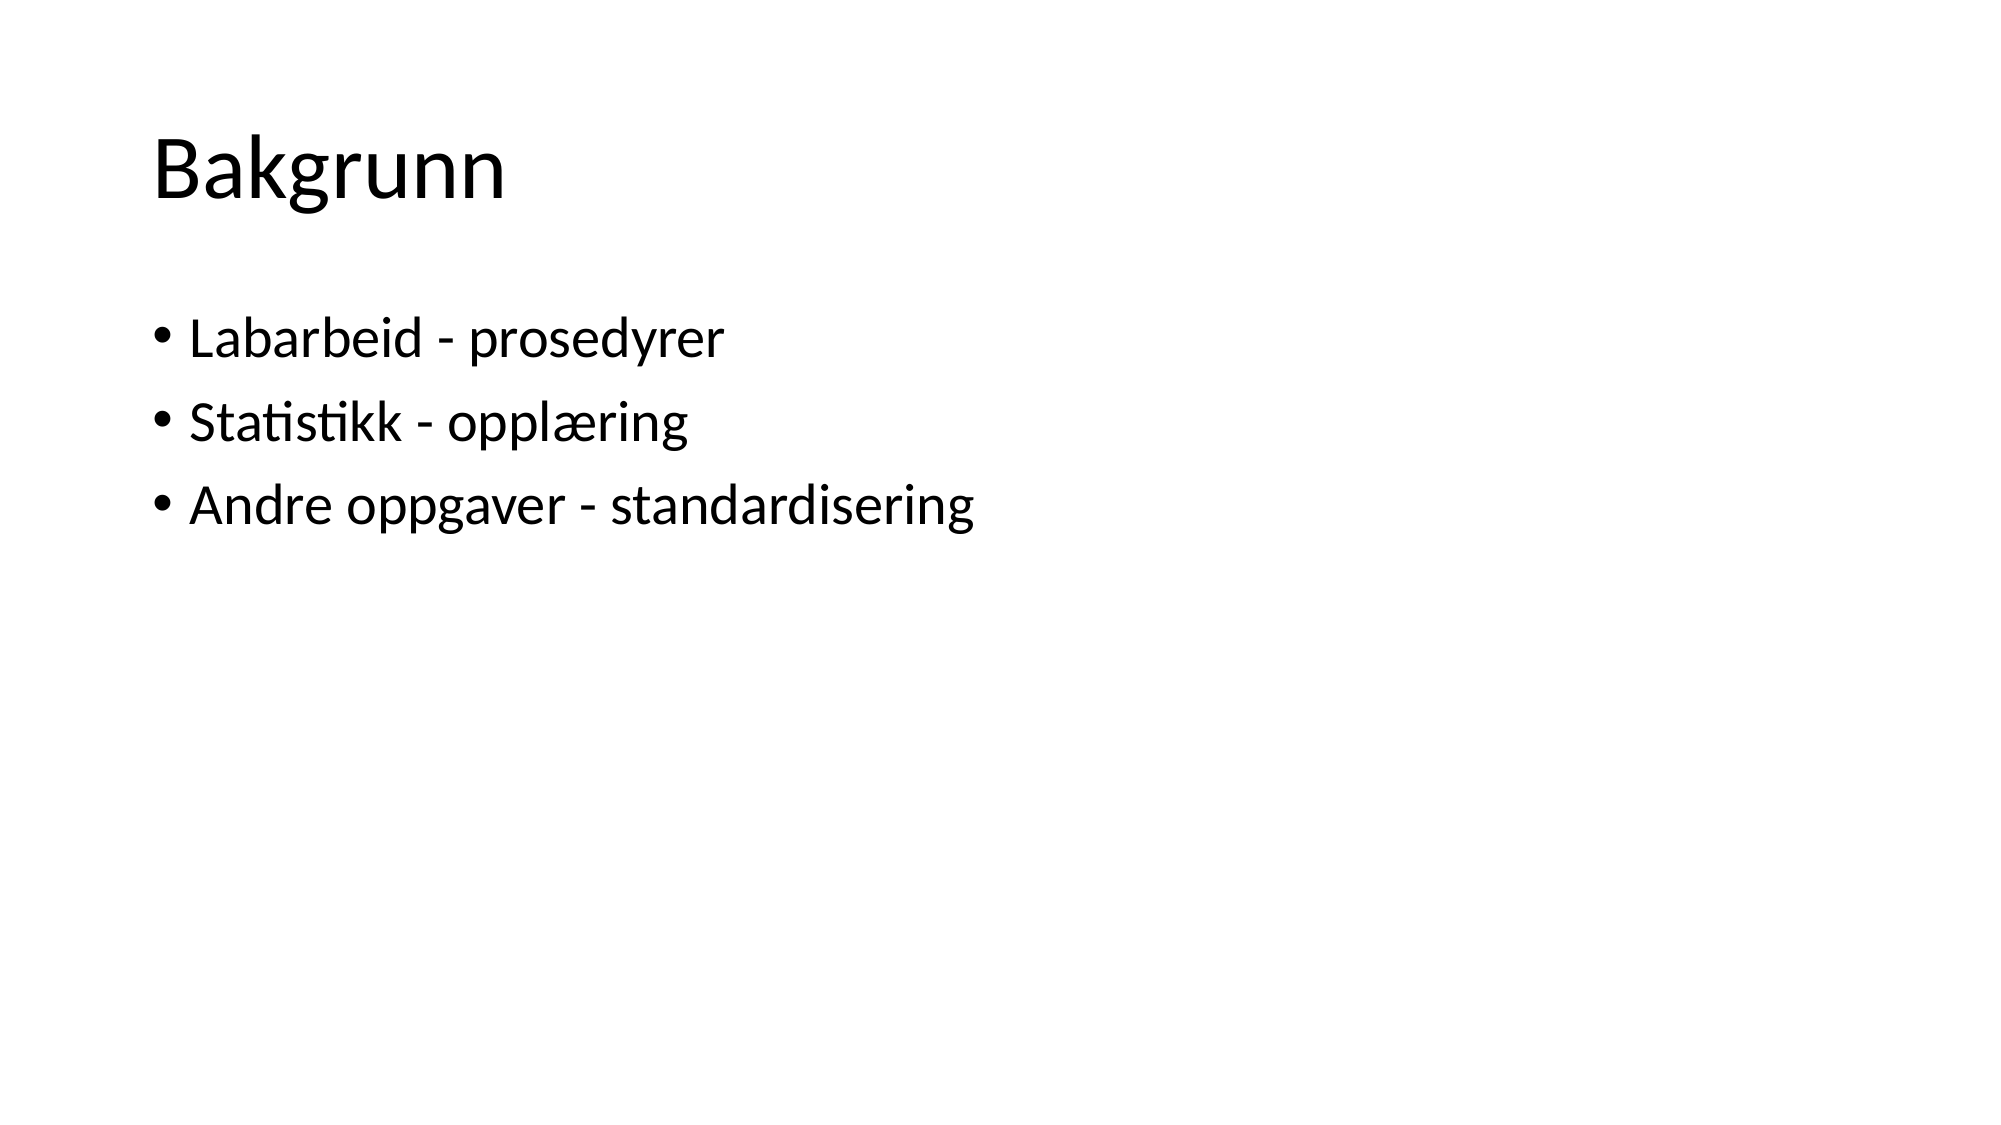

# Bakgrunn
Labarbeid - prosedyrer
Statistikk - opplæring
Andre oppgaver - standardisering